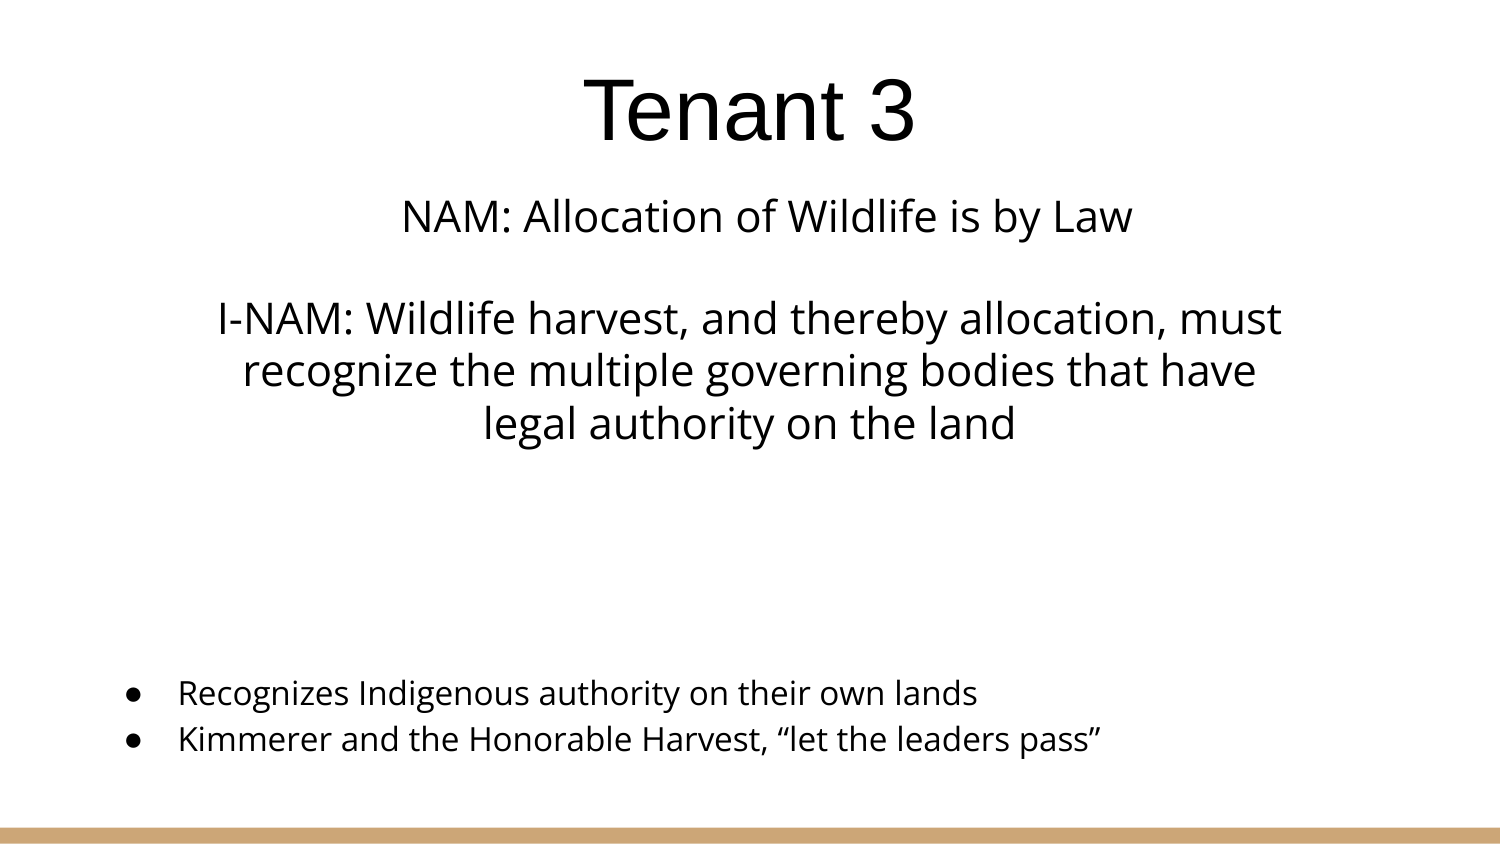

# Tenant 3
NAM: Allocation of Wildlife is by Law
I-NAM: Wildlife harvest, and thereby allocation, must recognize the multiple governing bodies that have legal authority on the land
Recognizes Indigenous authority on their own lands
Kimmerer and the Honorable Harvest, “let the leaders pass”